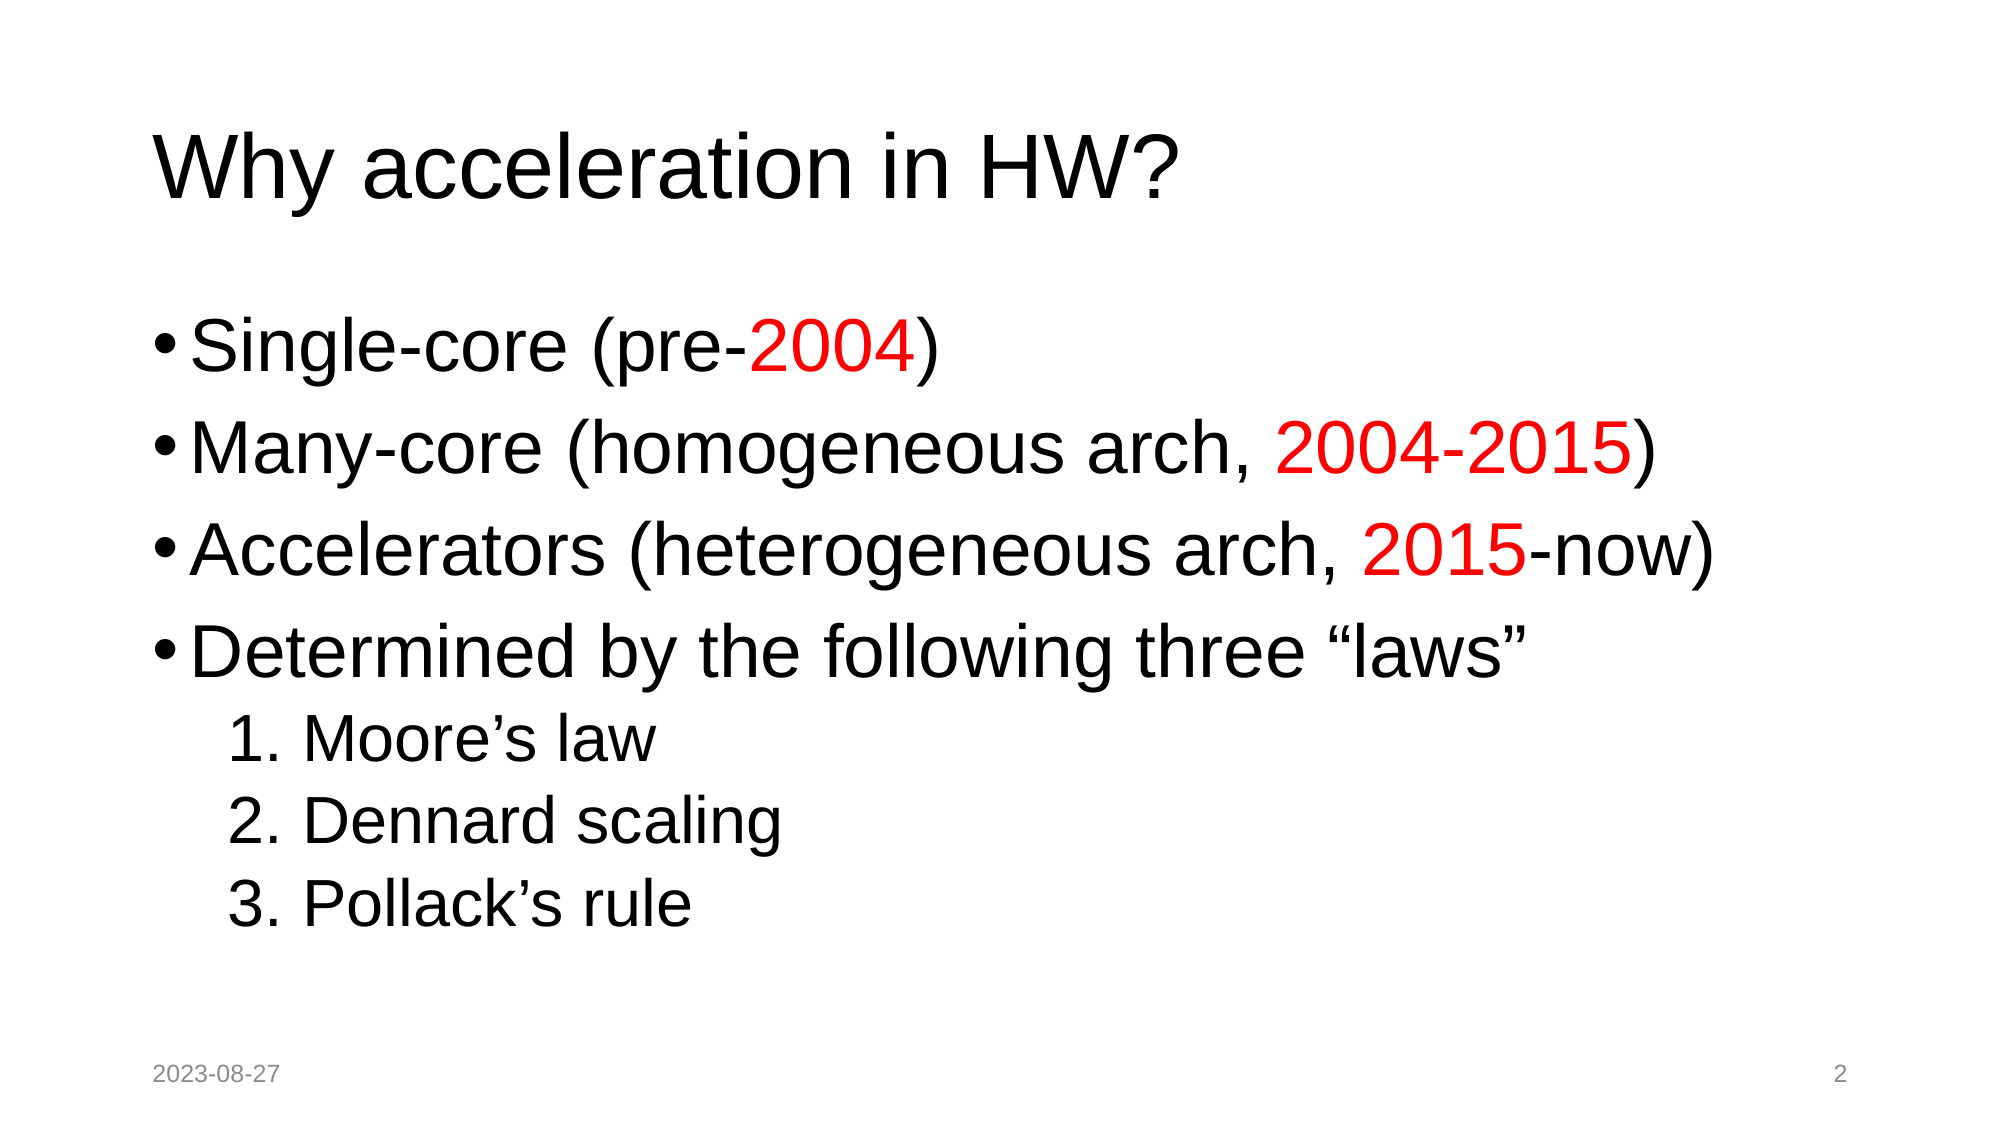

# Why acceleration in HW?
Single-core (pre-2004)
Many-core (homogeneous arch, 2004-2015)
Accelerators (heterogeneous arch, 2015-now)
Determined by the following three “laws”
Moore’s law
Dennard scaling
Pollack’s rule
2023-08-27
2